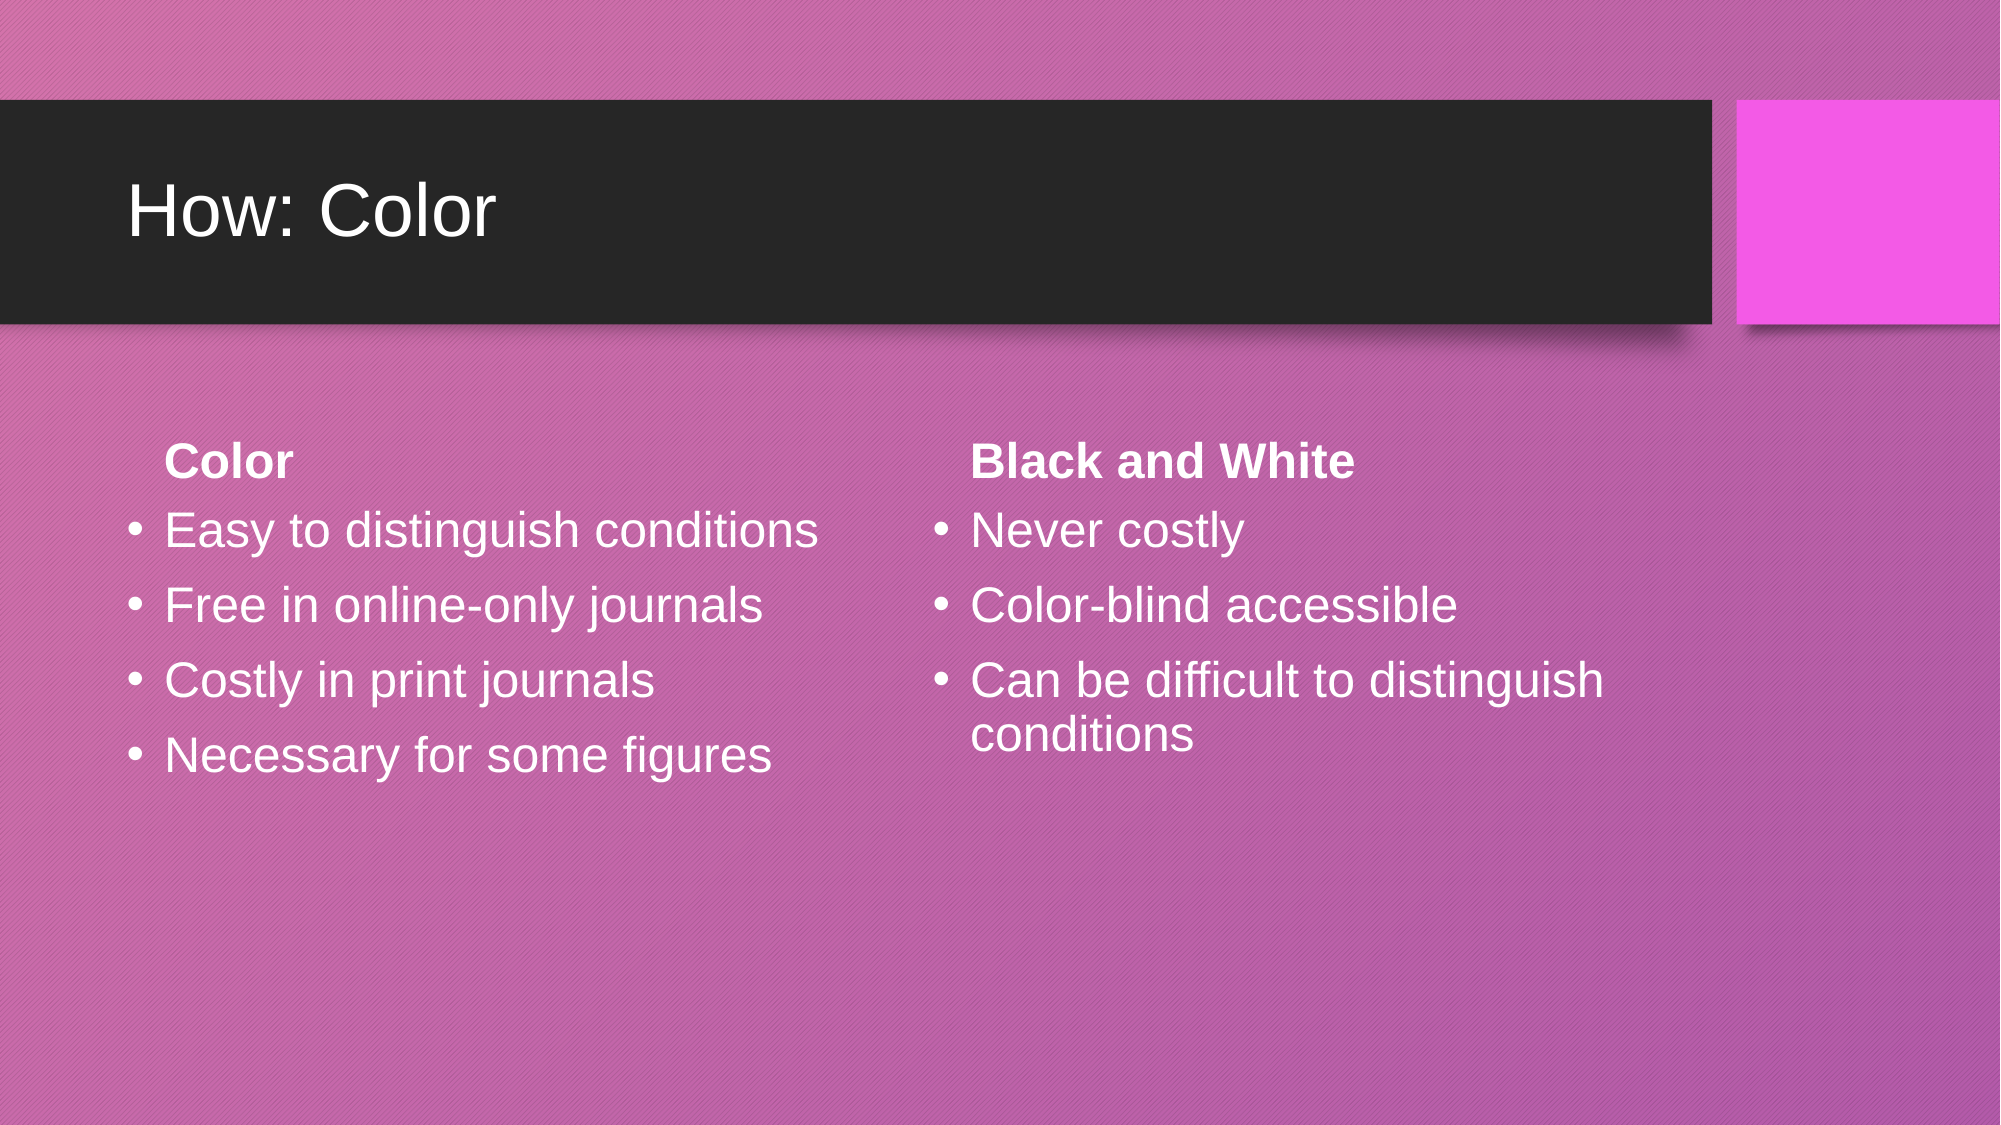

# How: Color
Color
Black and White
Easy to distinguish conditions
Free in online-only journals
Costly in print journals
Necessary for some figures
Never costly
Color-blind accessible
Can be difficult to distinguish conditions